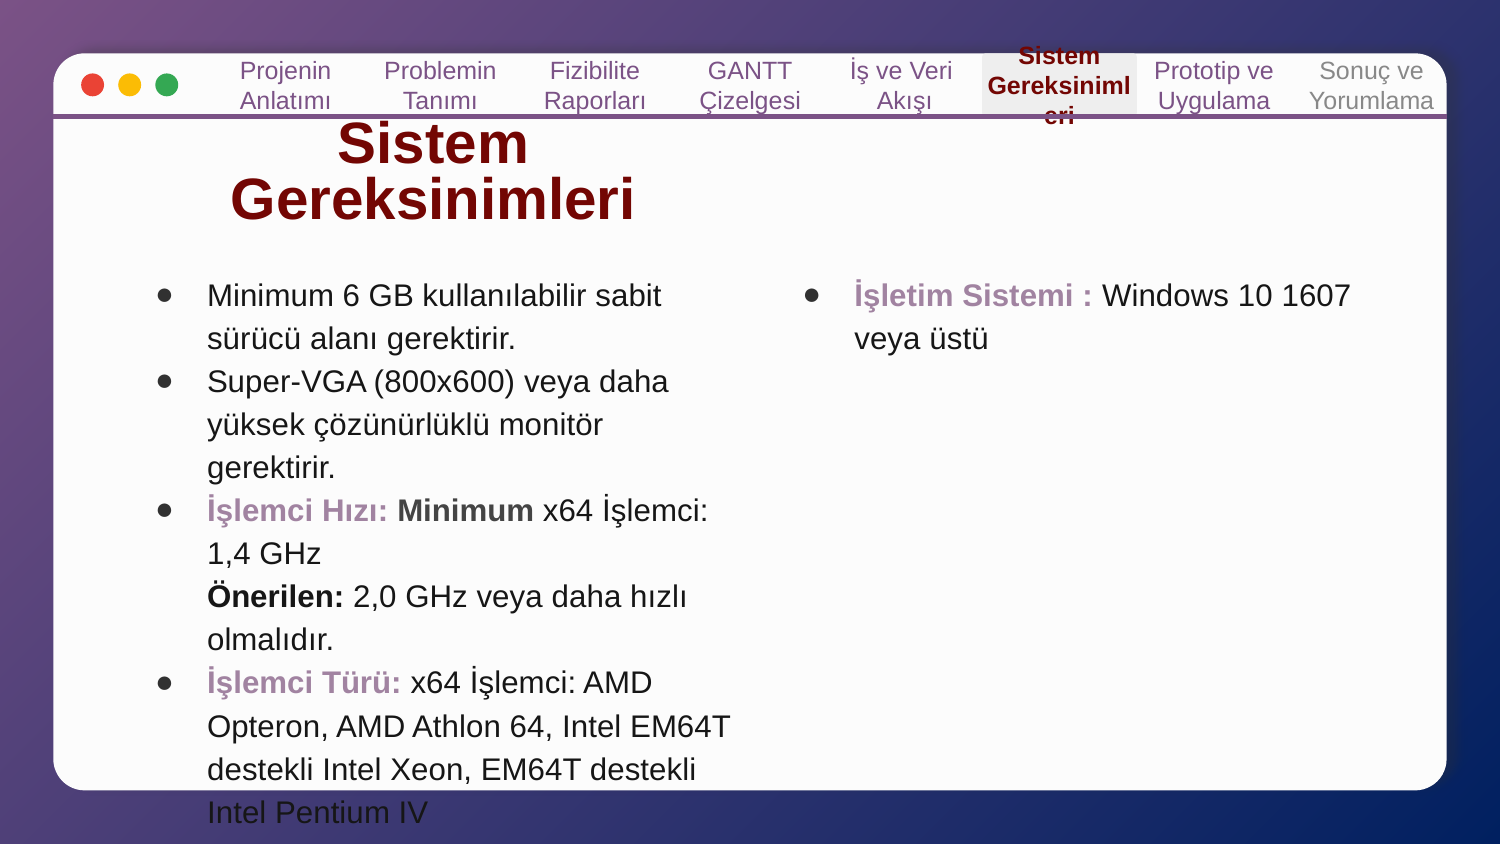

Projenin Anlatımı
Problemin Tanımı
Fizibilite Raporları
GANTT Çizelgesi
İş ve Veri
Akışı
Sistem Gereksinimleri
Prototip ve Uygulama
Sonuç ve Yorumlama

# Sistem Gereksinimleri
Minimum 6 GB kullanılabilir sabit sürücü alanı gerektirir.
Super-VGA (800x600) veya daha yüksek çözünürlüklü monitör gerektirir.
İşlemci Hızı: Minimum x64 İşlemci: 1,4 GHz
Önerilen: 2,0 GHz veya daha hızlı olmalıdır.
İşlemci Türü: x64 İşlemci: AMD Opteron, AMD Athlon 64, Intel EM64T destekli Intel Xeon, EM64T destekli Intel Pentium IV

İşletim Sistemi : Windows 10 1607 veya üstü